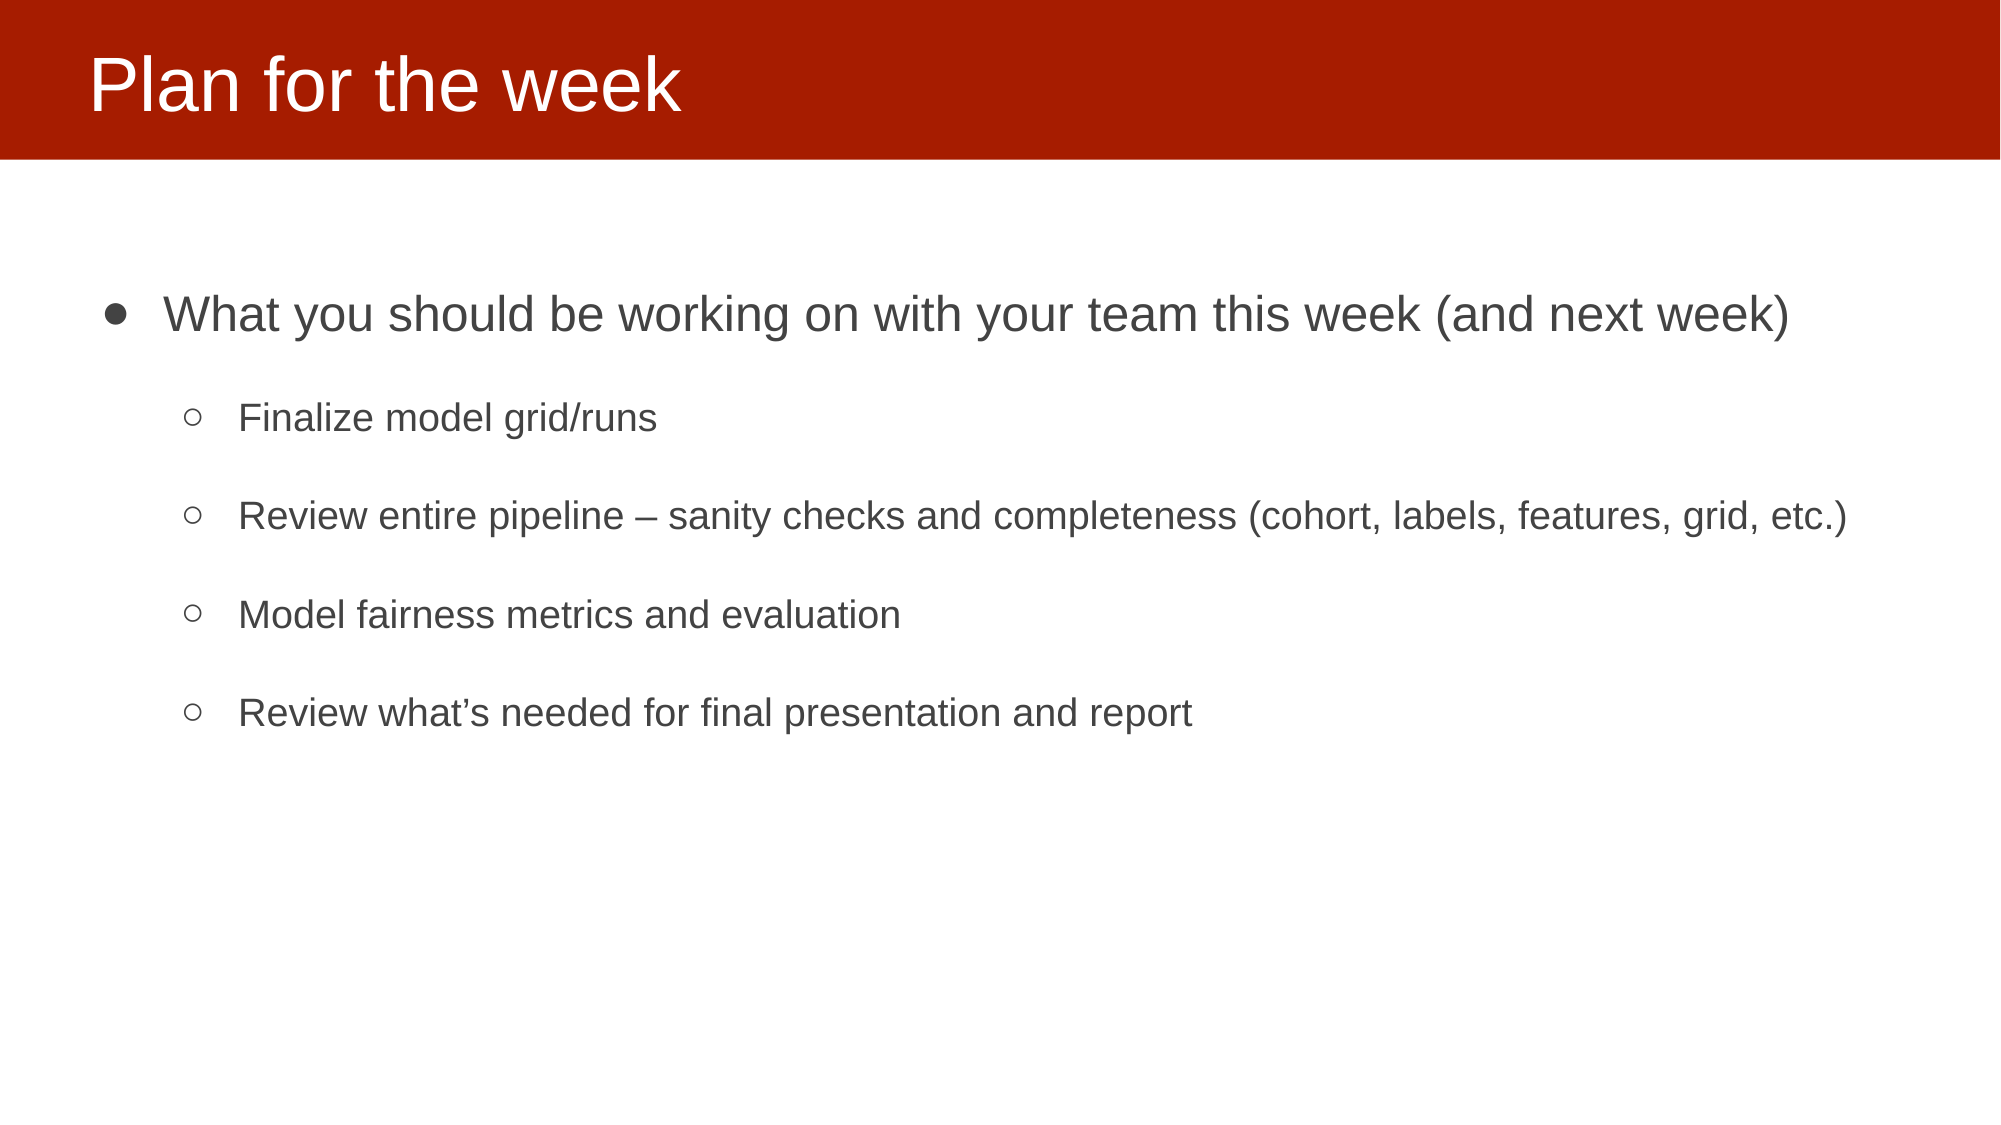

# Plan for the week
What you should be working on with your team this week (and next week)
Finalize model grid/runs
Review entire pipeline – sanity checks and completeness (cohort, labels, features, grid, etc.)
Model fairness metrics and evaluation
Review what’s needed for final presentation and report